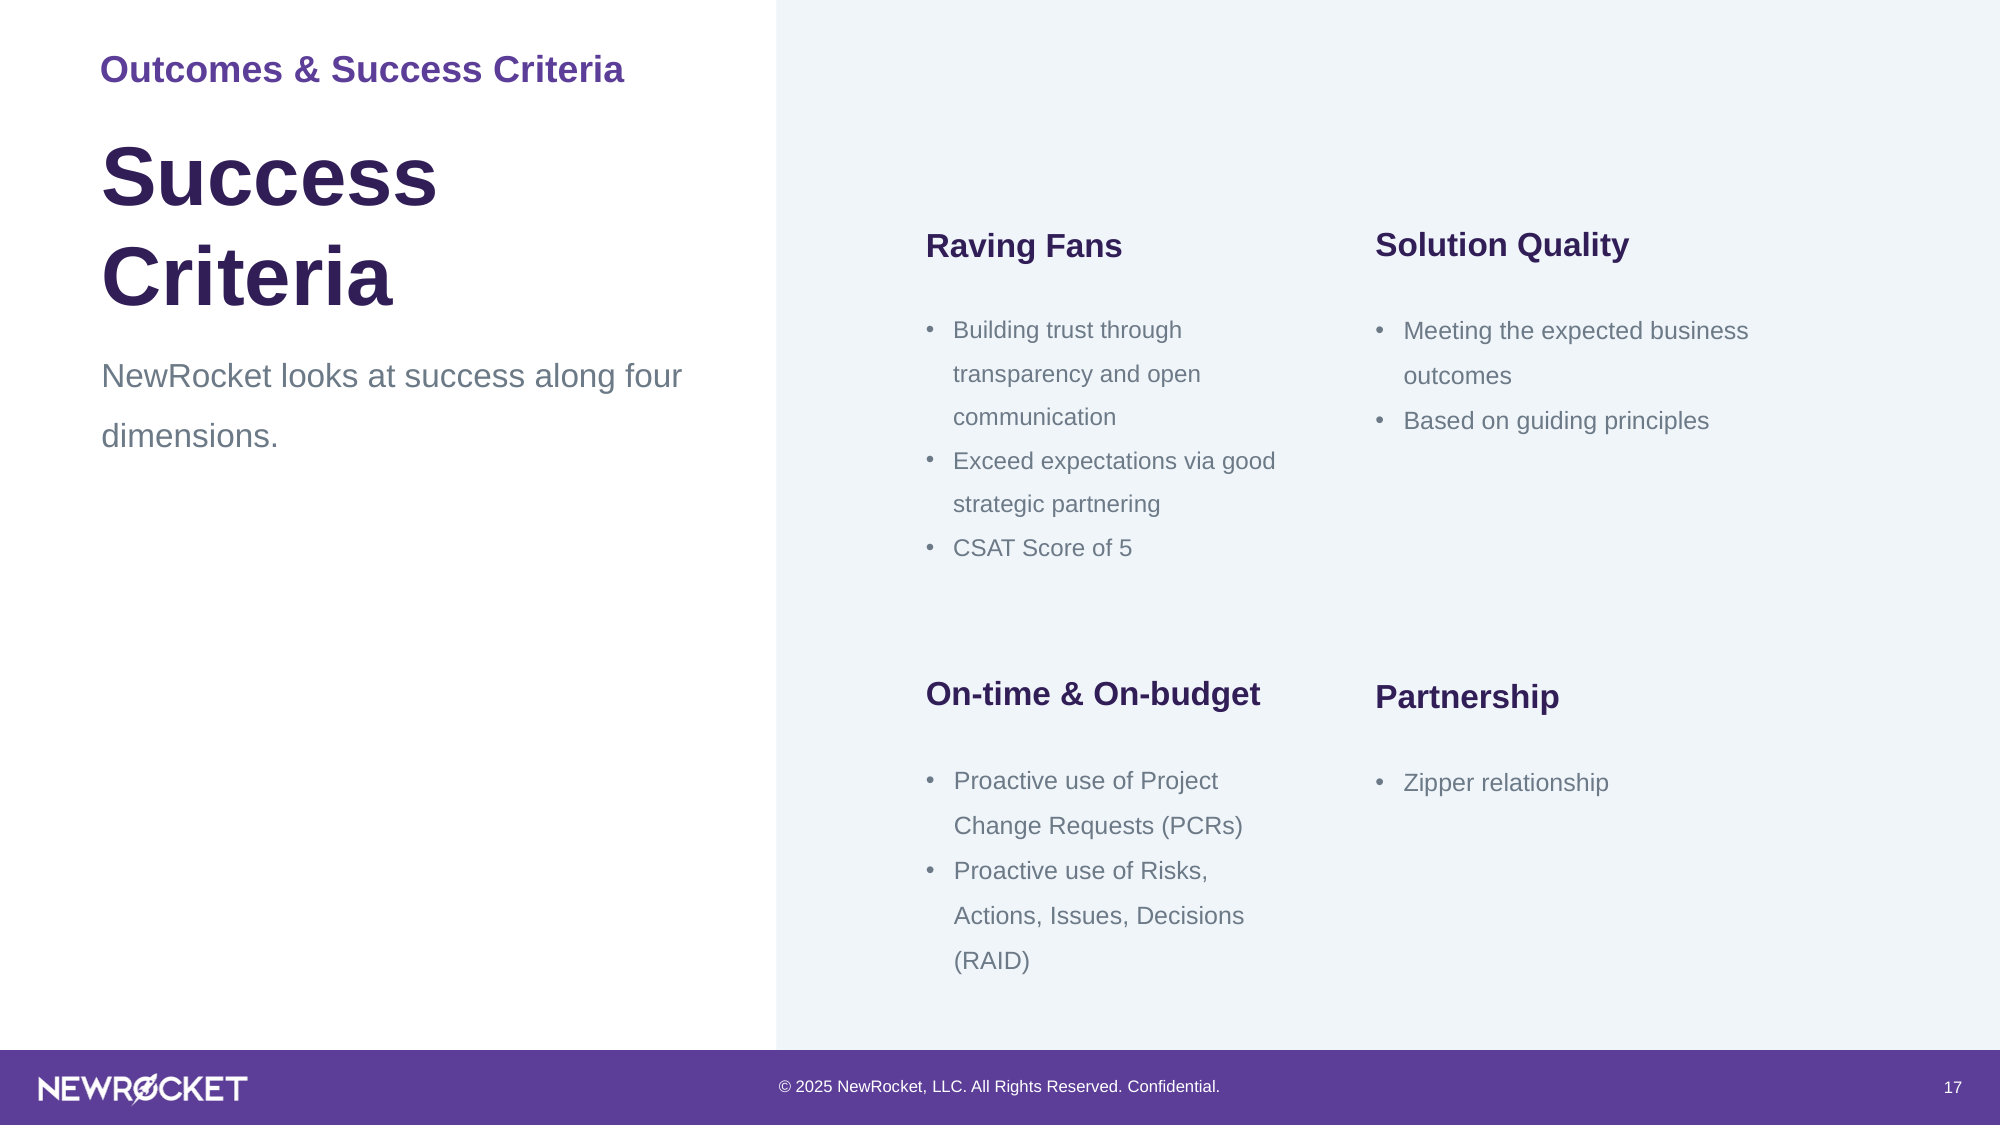

Outcomes & Success Criteria
# Success Criteria
Solution Quality
Raving Fans
Building trust through transparency and open communication
Exceed expectations via good strategic partnering
CSAT Score of 5
Meeting the expected business outcomes
Based on guiding principles
NewRocket looks at success along four dimensions.
On-time & On-budget
Partnership
Proactive use of Project Change Requests (PCRs)
Proactive use of Risks, Actions, Issues, Decisions (RAID)
Zipper relationship